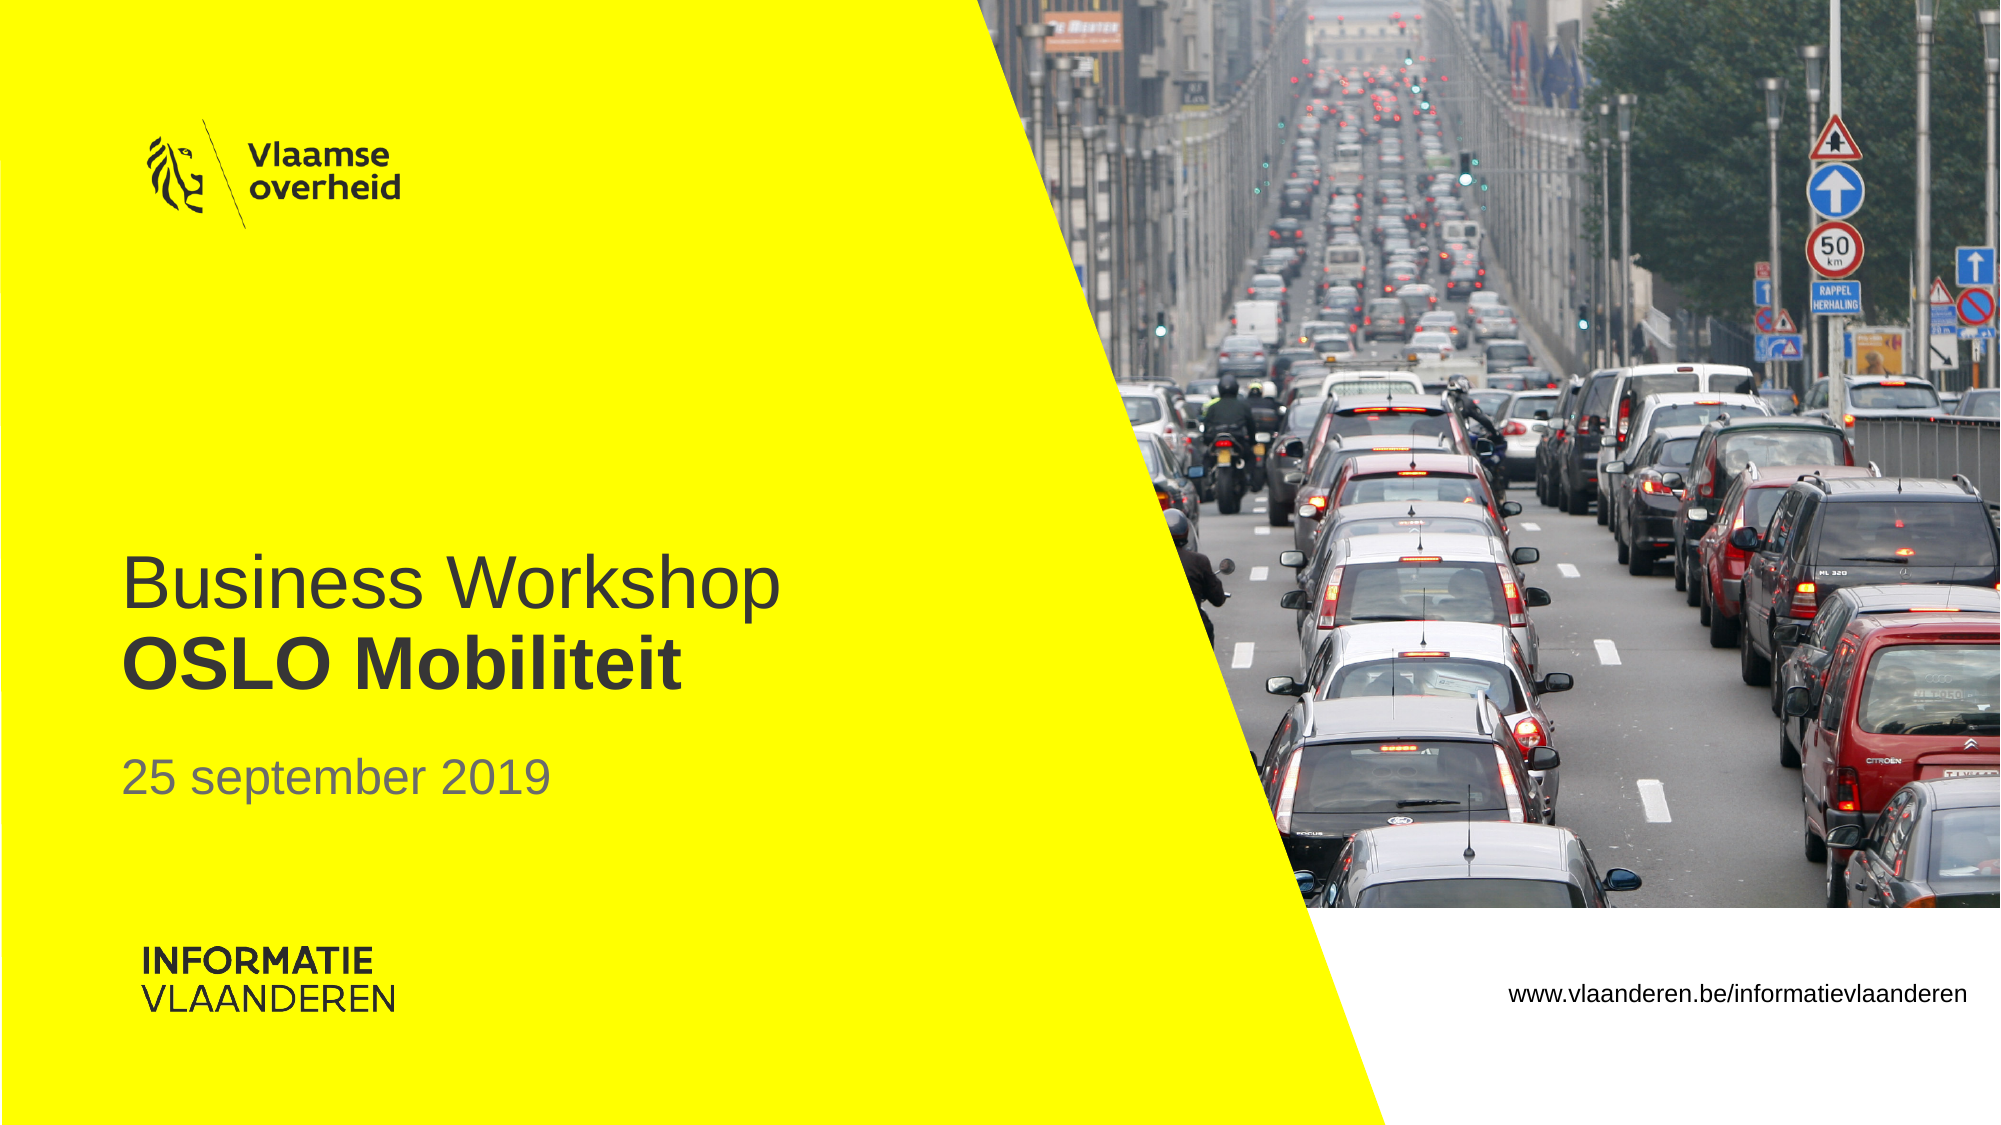

# Business Workshop OSLO Mobiliteit
25 september 2019